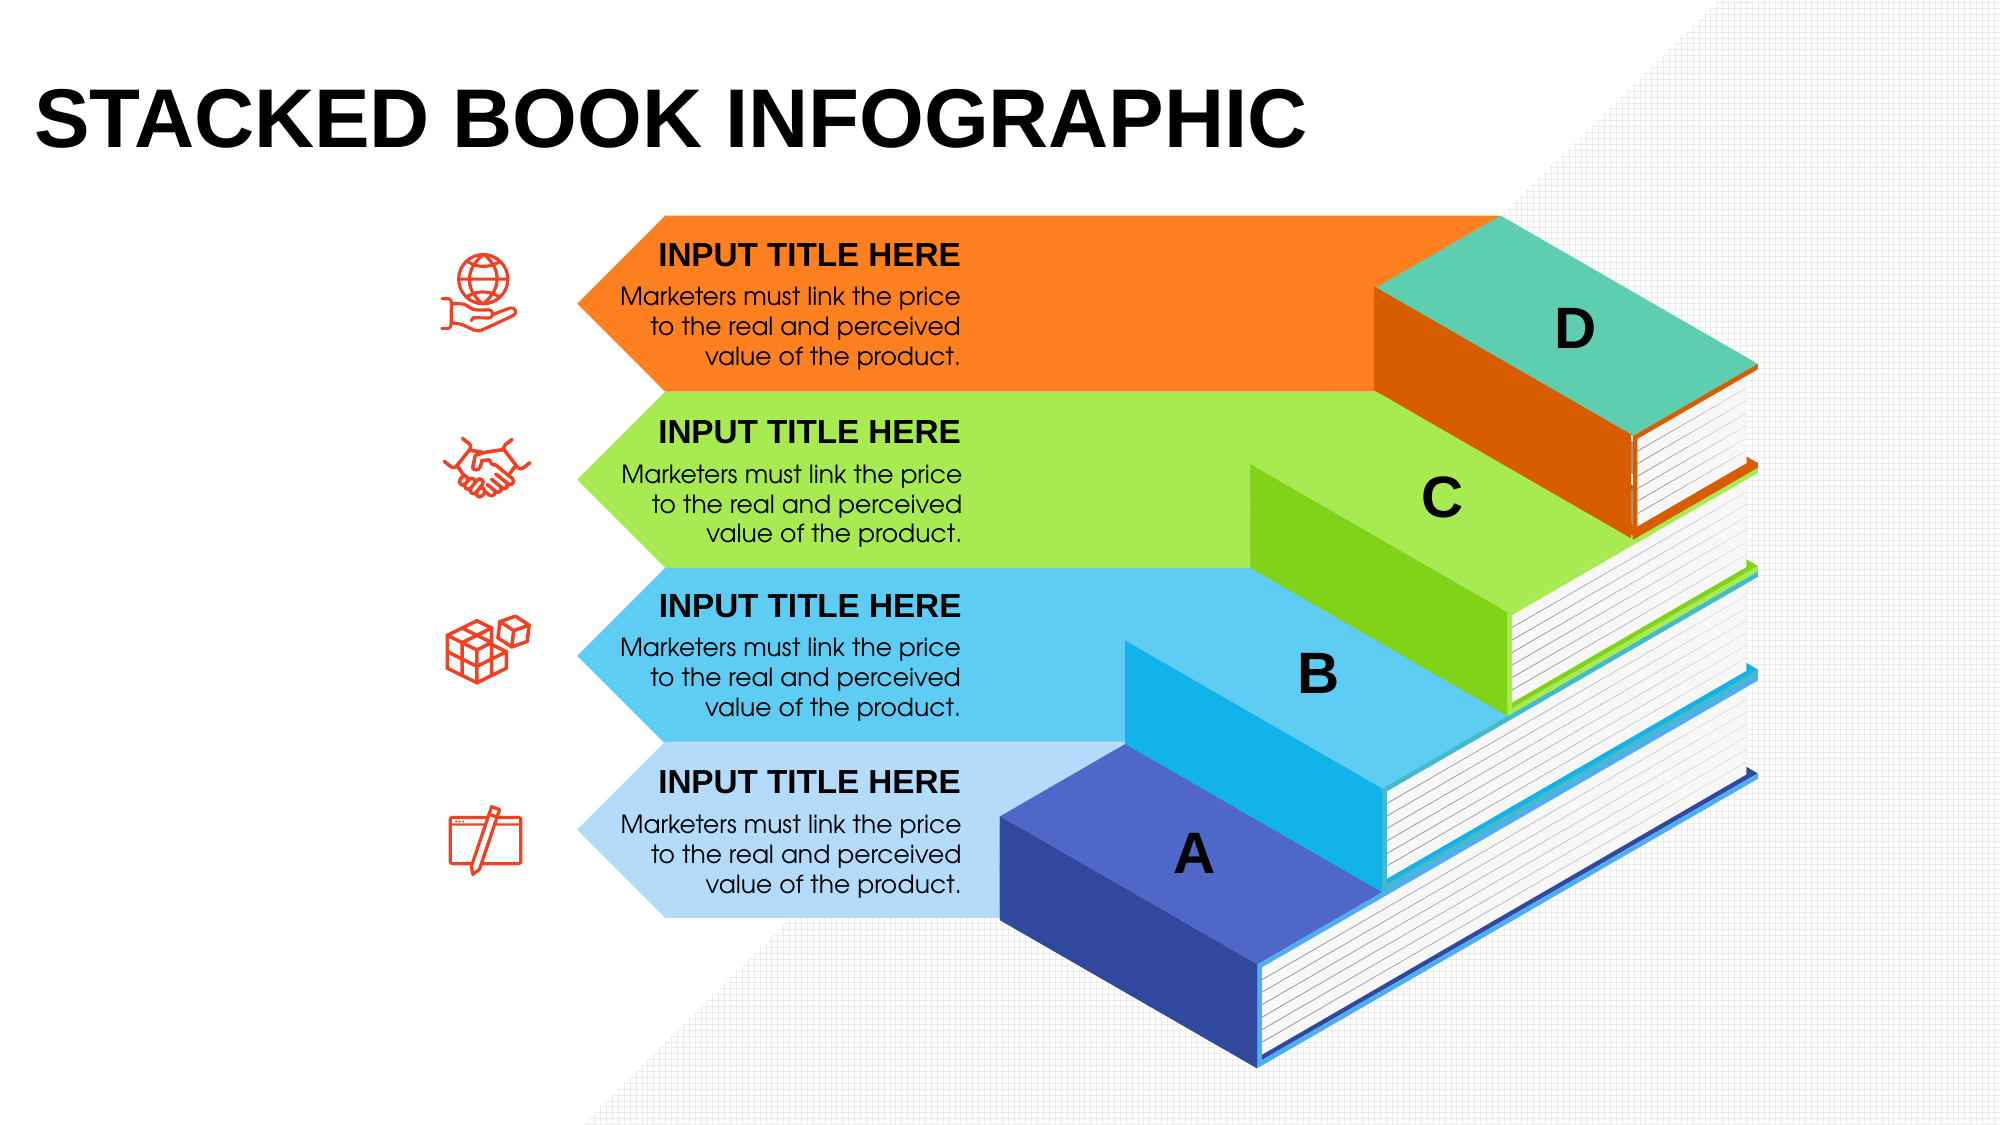

Stacked Book Infographic

INPUT TITLE HERE

Marketers must link the price to the real and perceived value of the product.
D

INPUT TITLE HERE

Marketers must link the price to the real and perceived value of the product.
C

INPUT TITLE HERE

Marketers must link the price to the real and perceived value of the product.
B

INPUT TITLE HERE
Marketers must link the price to the real and perceived value of the product.

A